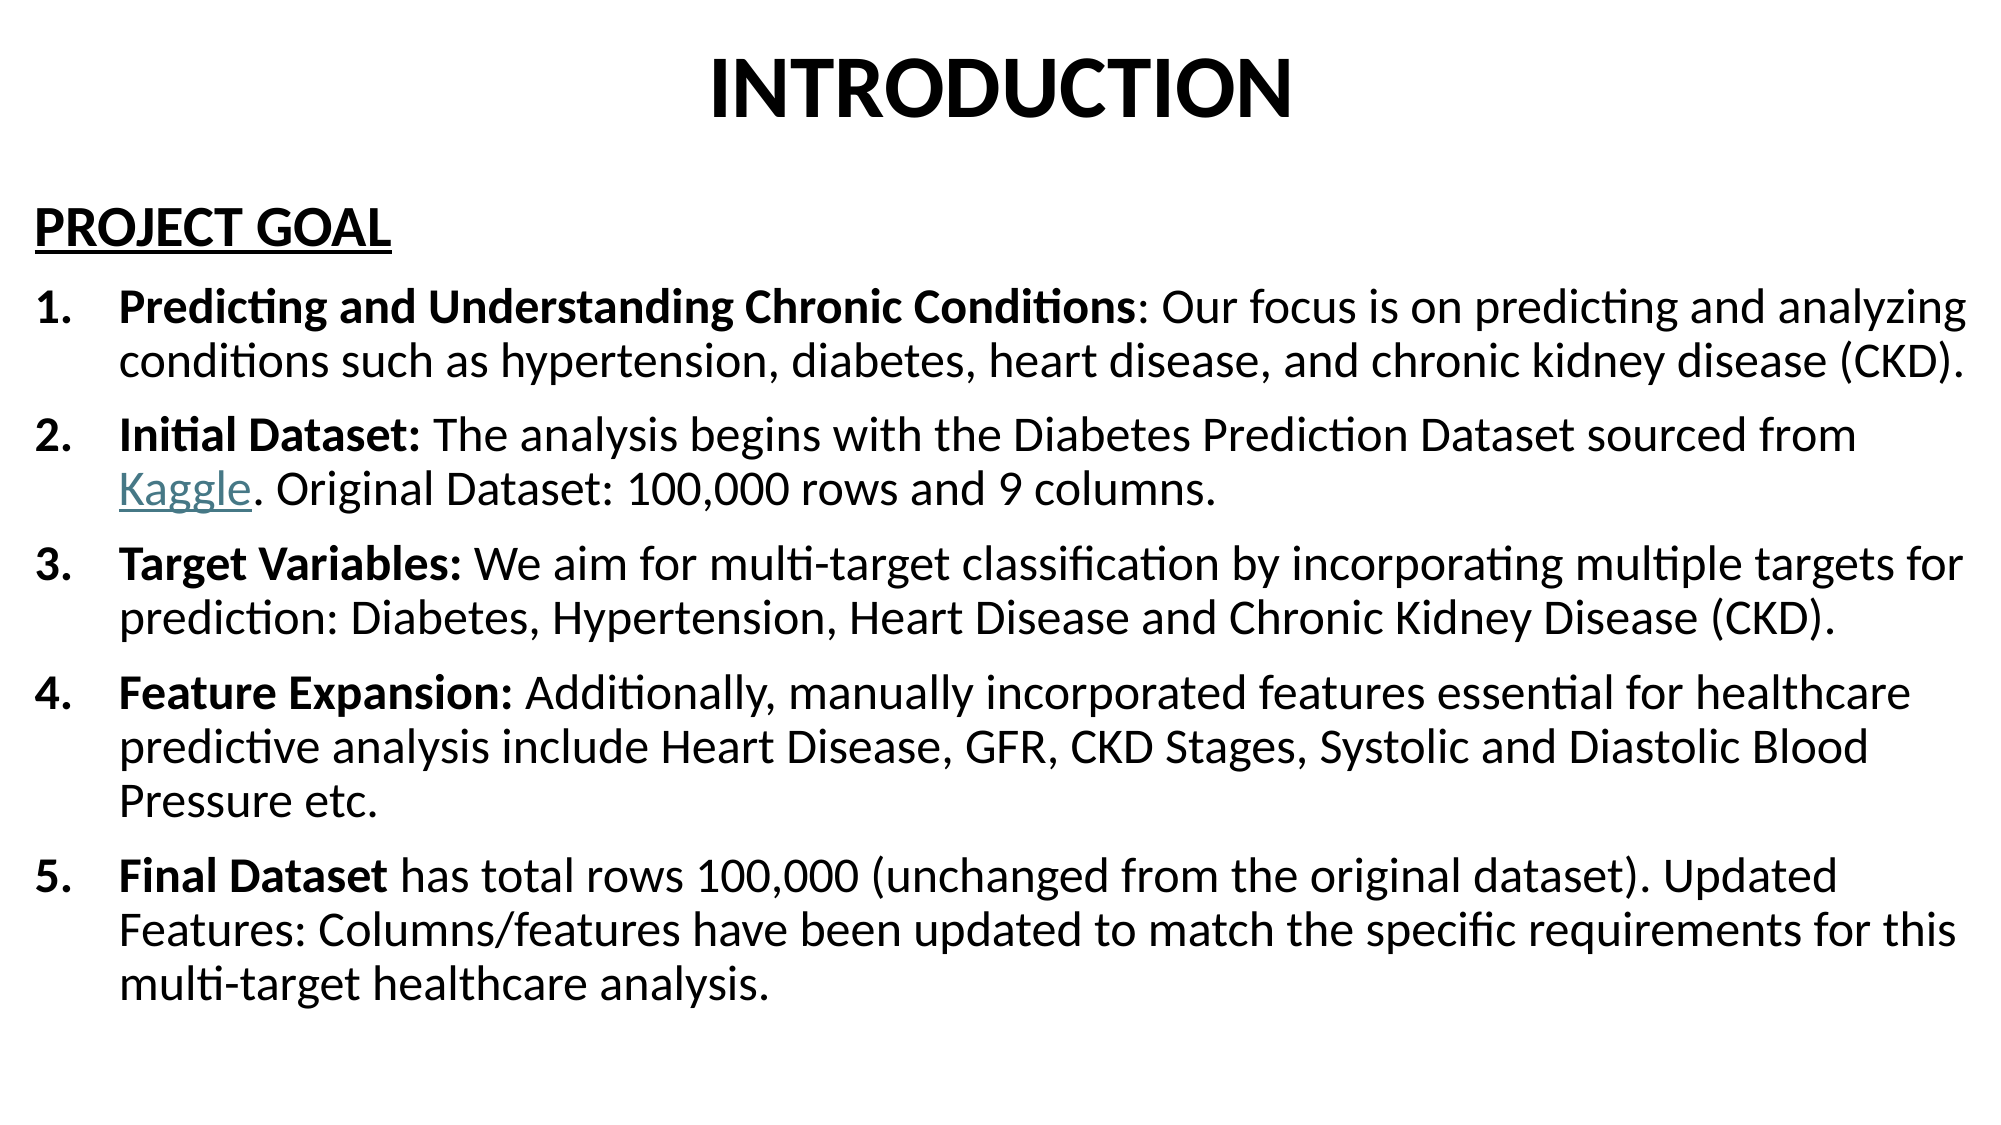

# INTRODUCTION
PROJECT GOAL
Predicting and Understanding Chronic Conditions: Our focus is on predicting and analyzing conditions such as hypertension, diabetes, heart disease, and chronic kidney disease (CKD).
Initial Dataset: The analysis begins with the Diabetes Prediction Dataset sourced from Kaggle. Original Dataset: 100,000 rows and 9 columns.
Target Variables: We aim for multi-target classification by incorporating multiple targets for prediction: Diabetes, Hypertension, Heart Disease and Chronic Kidney Disease (CKD).
Feature Expansion: Additionally, manually incorporated features essential for healthcare predictive analysis include Heart Disease, GFR, CKD Stages, Systolic and Diastolic Blood Pressure etc.
Final Dataset has total rows 100,000 (unchanged from the original dataset). Updated Features: Columns/features have been updated to match the specific requirements for this multi-target healthcare analysis.